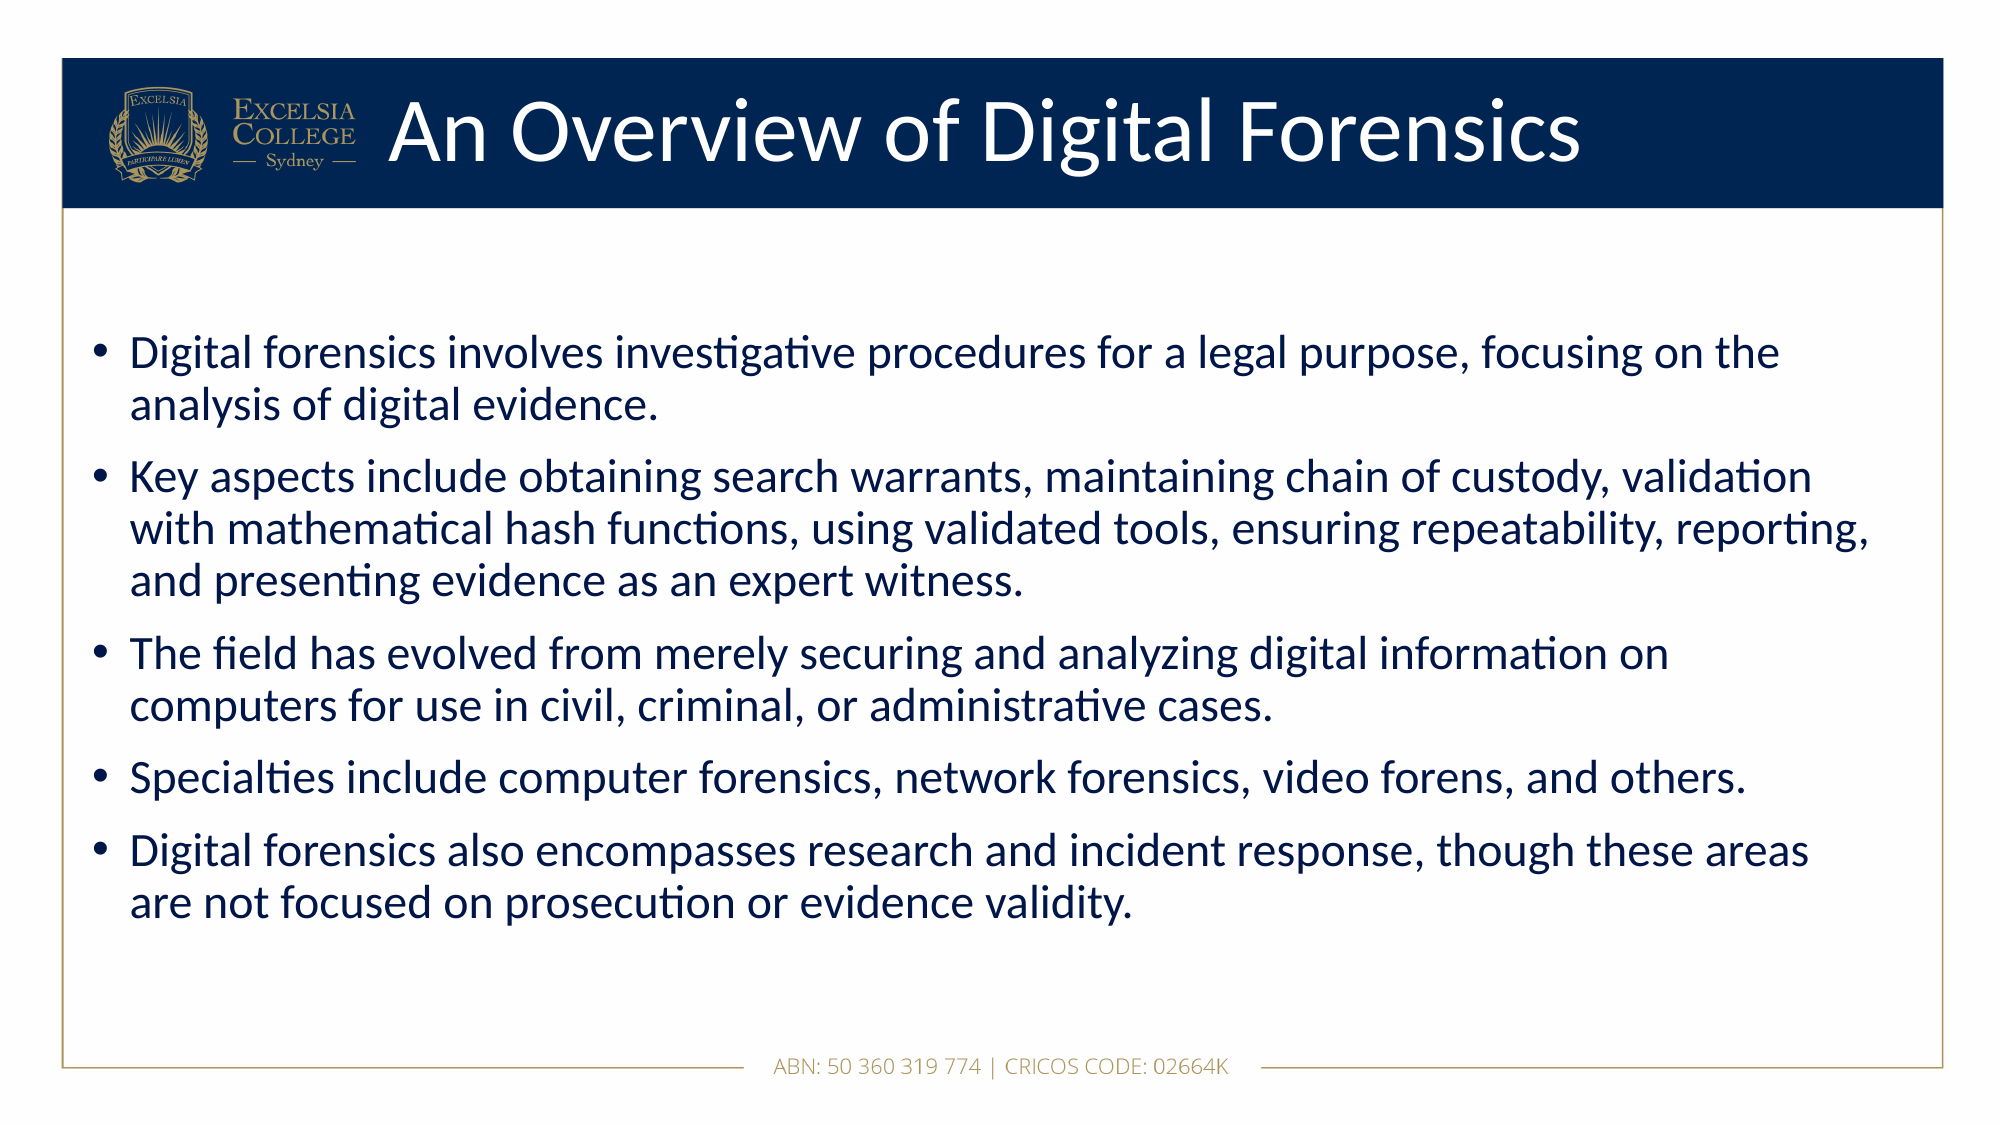

# An Overview of Digital Forensics
Digital forensics involves investigative procedures for a legal purpose, focusing on the analysis of digital evidence.
Key aspects include obtaining search warrants, maintaining chain of custody, validation with mathematical hash functions, using validated tools, ensuring repeatability, reporting, and presenting evidence as an expert witness.
The field has evolved from merely securing and analyzing digital information on computers for use in civil, criminal, or administrative cases.
Specialties include computer forensics, network forensics, video forens, and others.
Digital forensics also encompasses research and incident response, though these areas are not focused on prosecution or evidence validity.